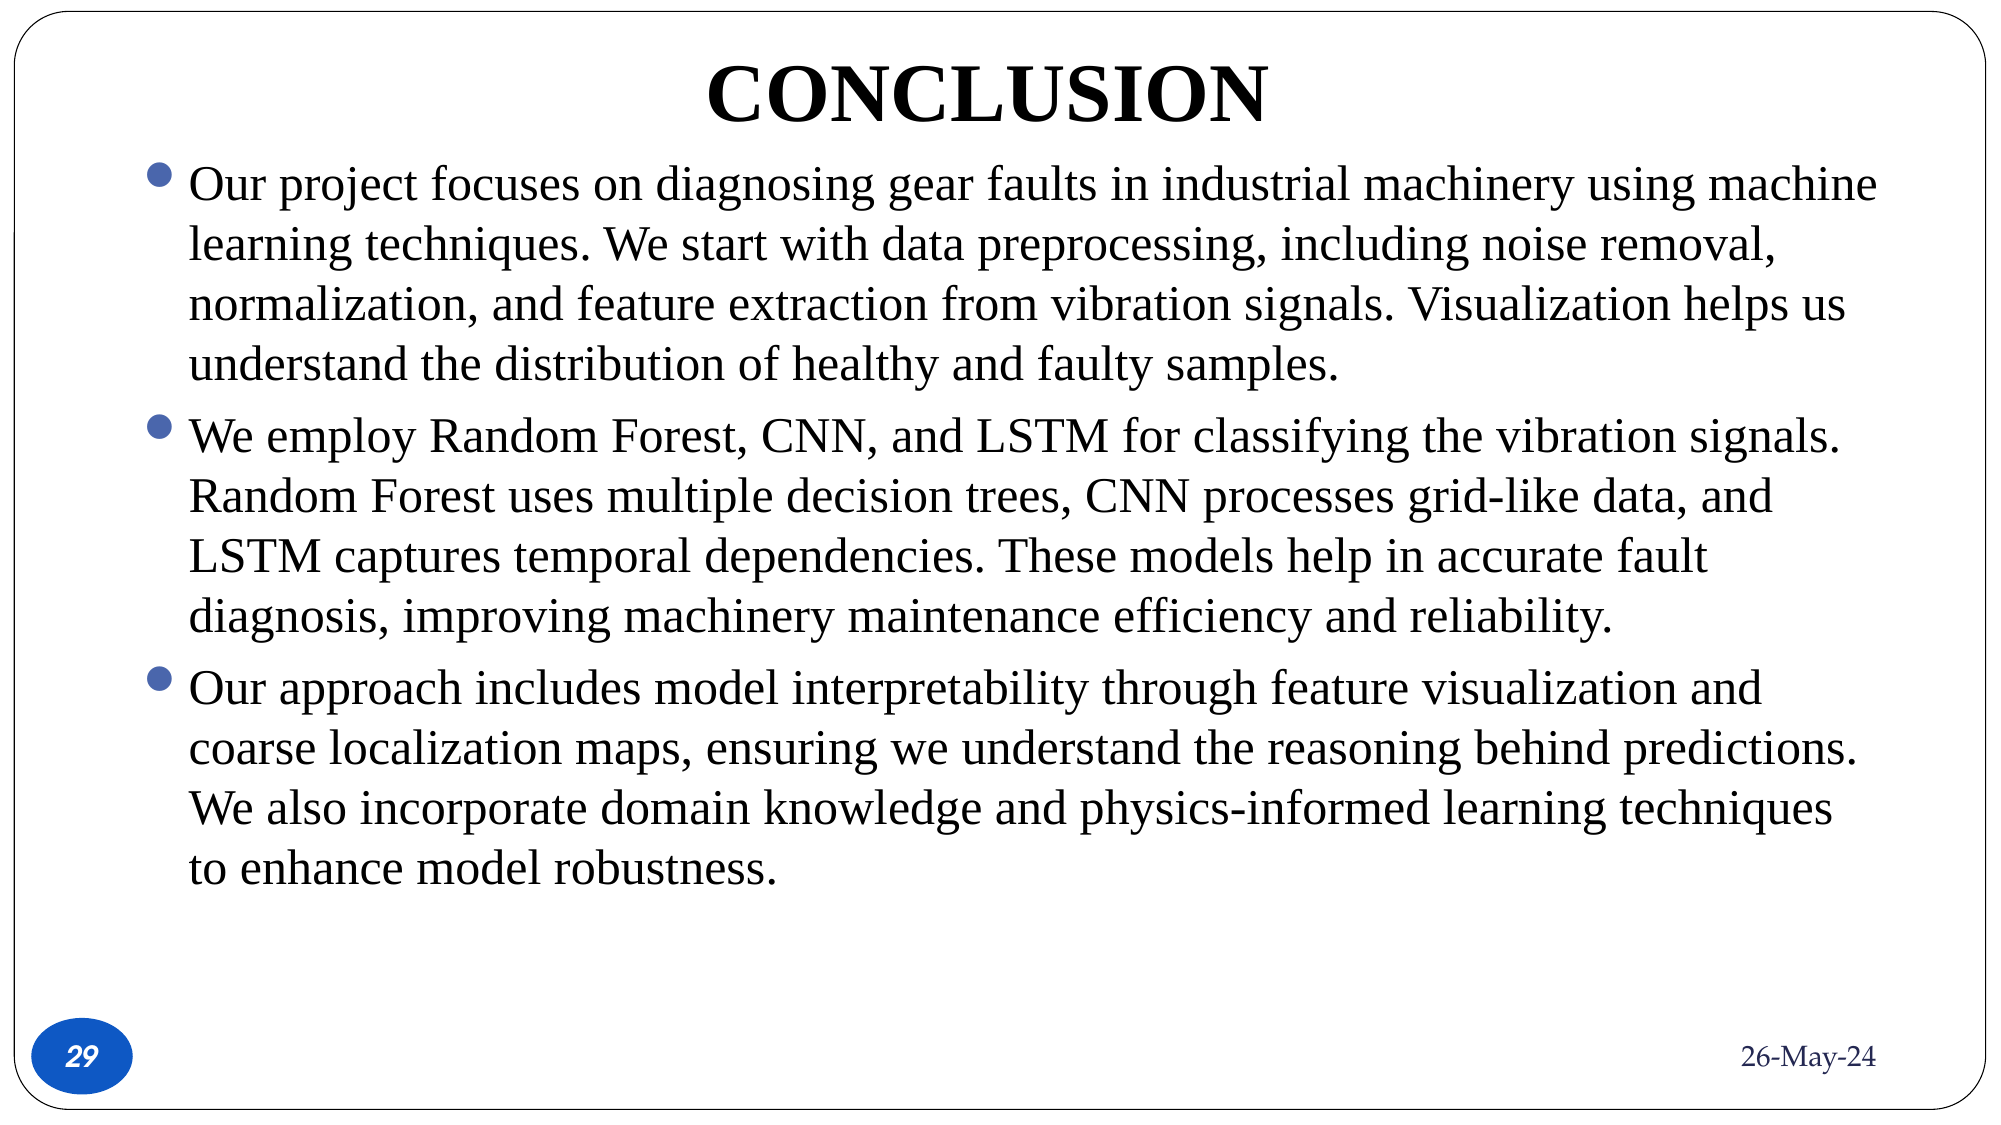

# CONCLUSION
Our project focuses on diagnosing gear faults in industrial machinery using machine learning techniques. We start with data preprocessing, including noise removal, normalization, and feature extraction from vibration signals. Visualization helps us understand the distribution of healthy and faulty samples.
We employ Random Forest, CNN, and LSTM for classifying the vibration signals. Random Forest uses multiple decision trees, CNN processes grid-like data, and LSTM captures temporal dependencies. These models help in accurate fault diagnosis, improving machinery maintenance efficiency and reliability.
Our approach includes model interpretability through feature visualization and coarse localization maps, ensuring we understand the reasoning behind predictions. We also incorporate domain knowledge and physics-informed learning techniques to enhance model robustness.
26-May-24
29